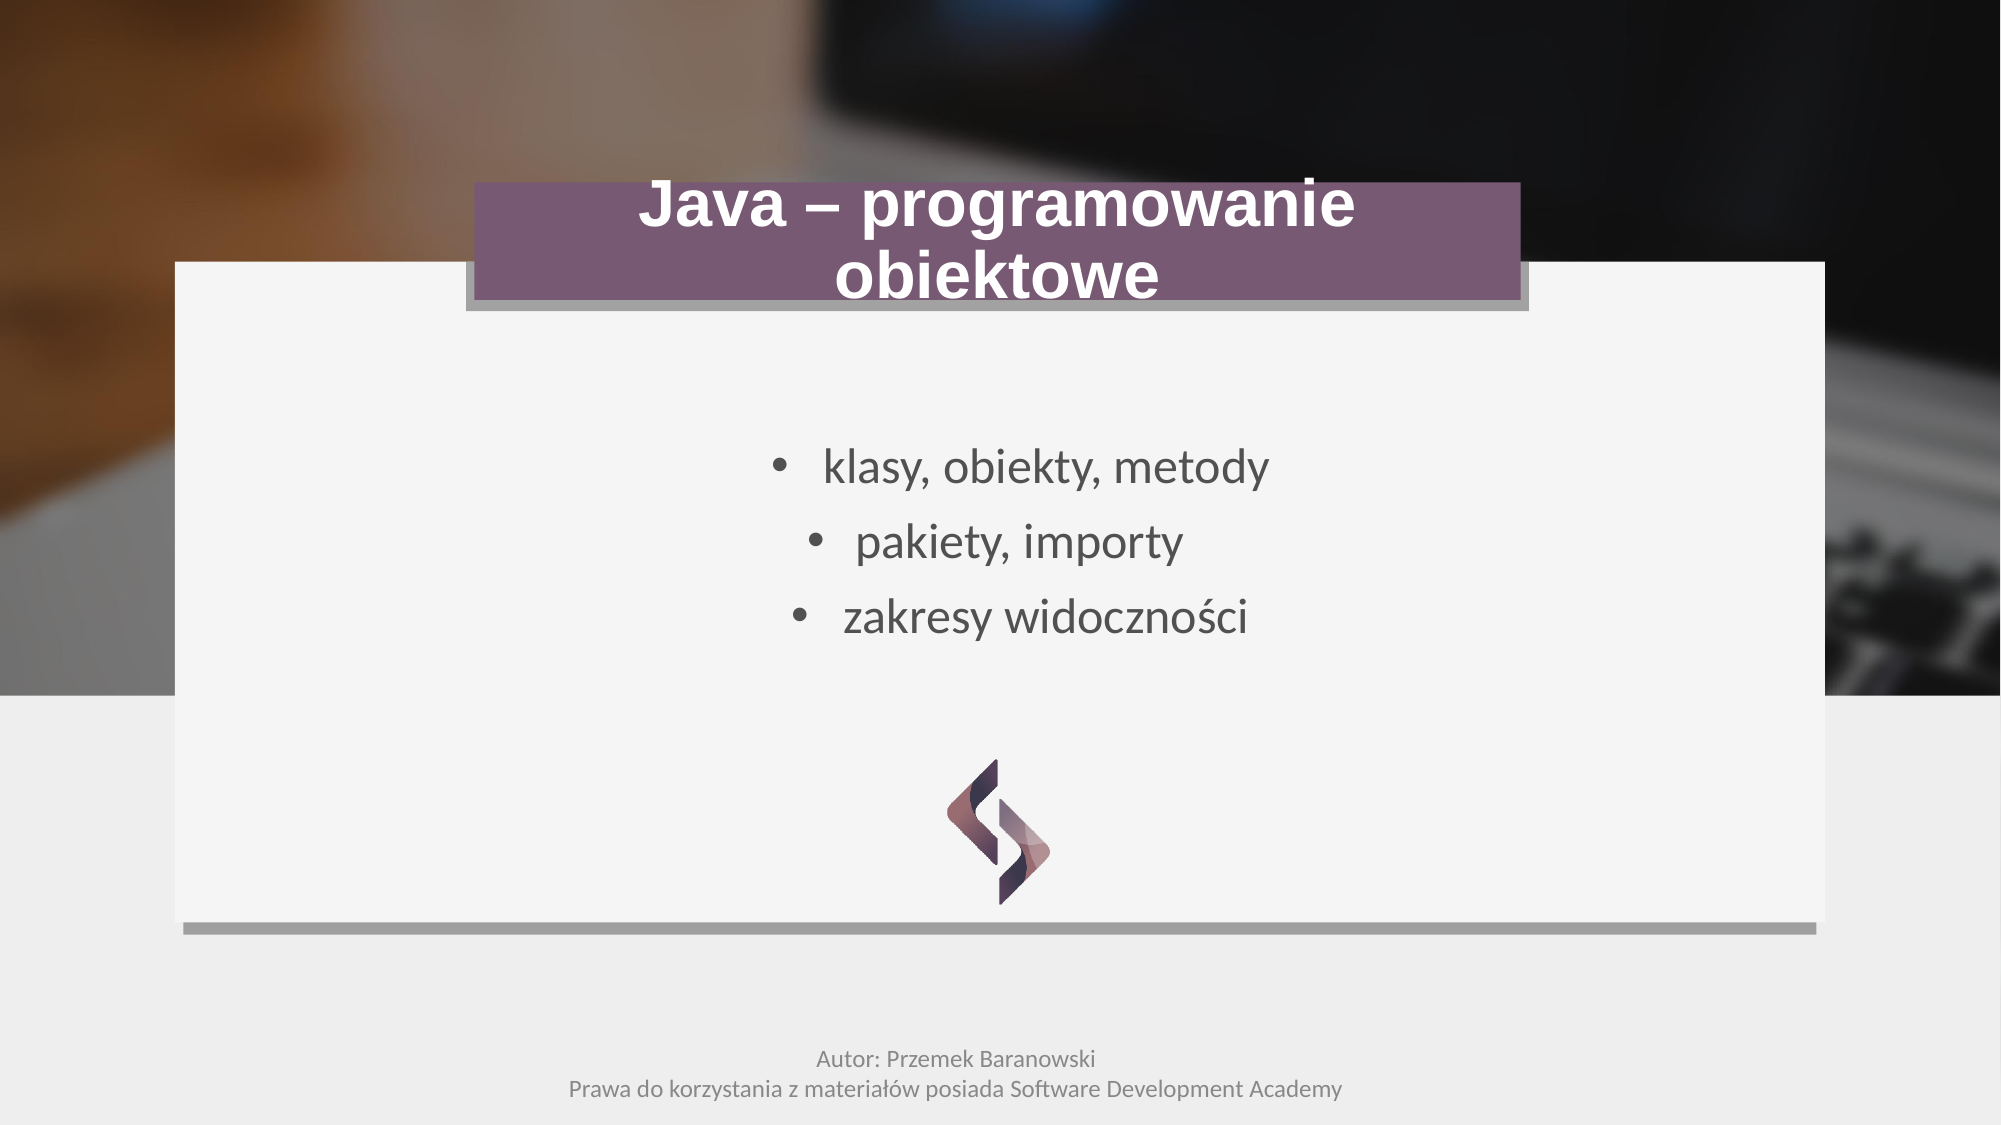

# Java – programowanie obiektowe

klasy, obiekty, metody
  pakiety, importy
zakresy widoczności
Autor: Przemek Baranowski
Prawa do korzystania z materiałów posiada Software Development Academy